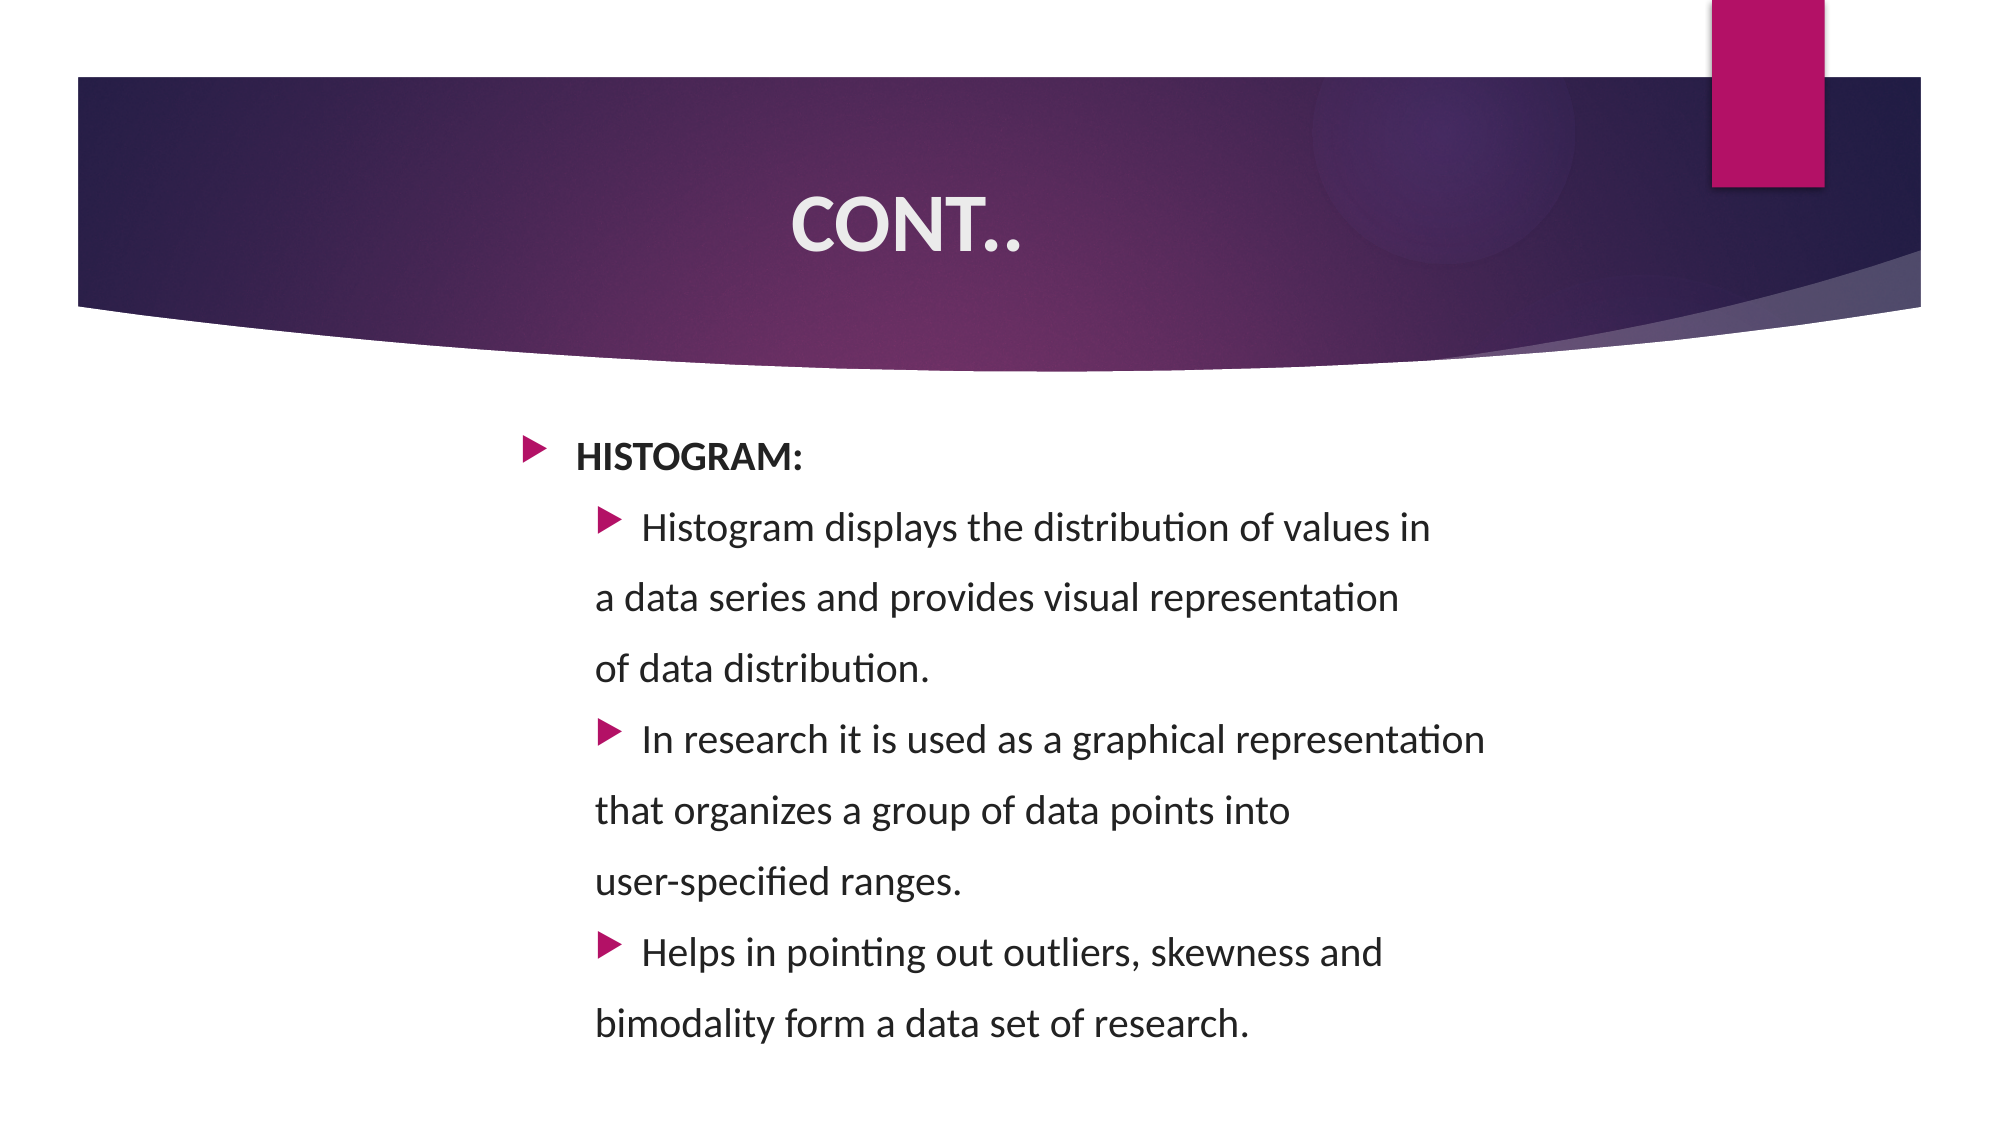

# CONT..
HISTOGRAM:
Histogram displays the distribution of values in
a data series and provides visual representation
of data distribution.
In research it is used as a graphical representation
that organizes a group of data points into
user-specified ranges.
Helps in pointing out outliers, skewness and
bimodality form a data set of research.